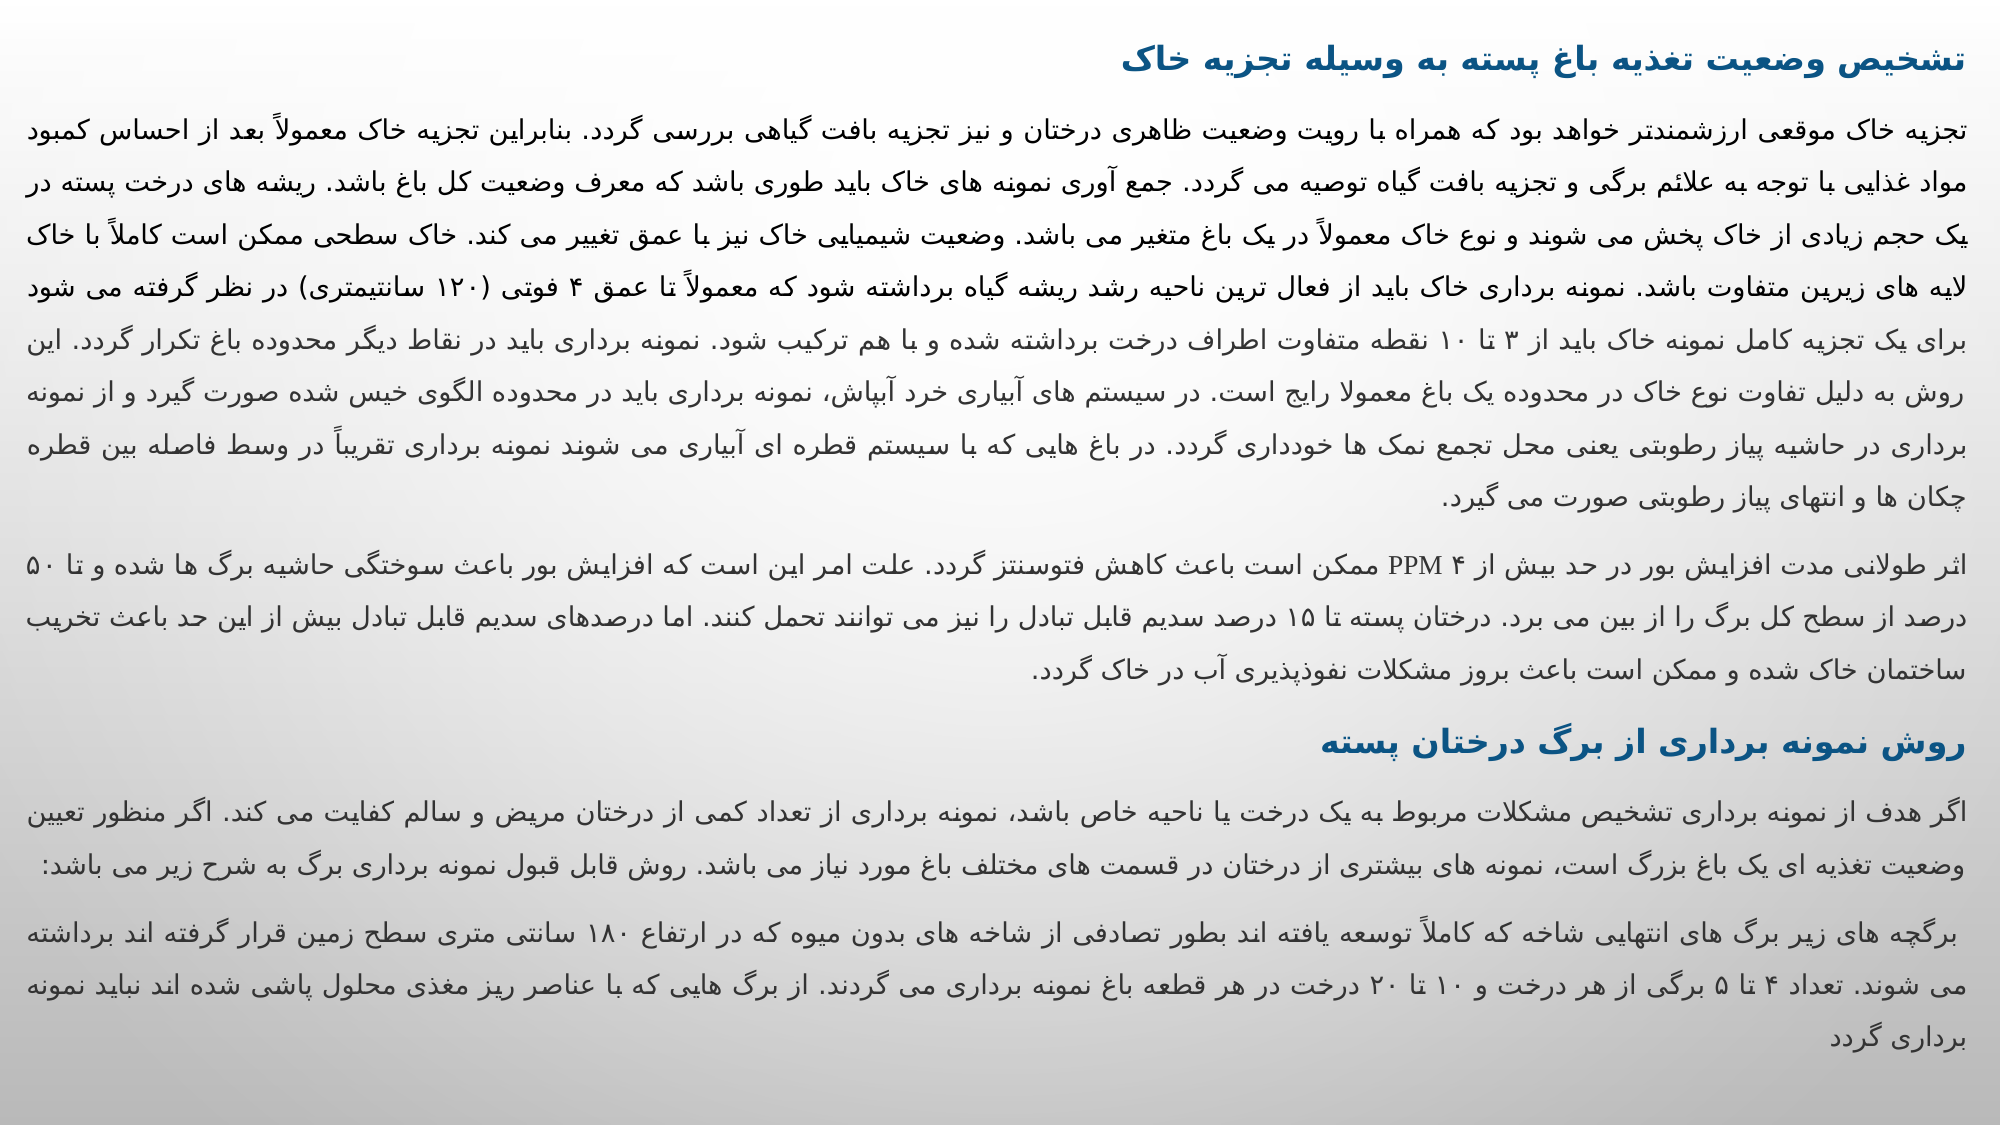

تشخیص وضعیت تغذیه باغ پسته به وسیله تجزیه خاک
تجزیه خاک موقعی ارزشمندتر خواهد بود که همراه با رویت وضعیت ظاهری درختان و نیز تجزیه بافت گیاهی بررسی گردد. بنابراین تجزیه خاک معمولاً بعد از احساس کمبود مواد غذایی با توجه به علائم برگی و تجزیه بافت گیاه توصیه می گردد. جمع آوری نمونه های خاک باید طوری باشد که معرف وضعیت کل باغ باشد. ریشه های درخت پسته در یک حجم زیادی از خاک پخش می شوند و نوع خاک معمولاً در یک باغ متغیر می باشد. وضعیت شیمیایی خاک نیز با عمق تغییر می کند. خاک سطحی ممکن است کاملاً با خاک لایه های زیرین متفاوت باشد. نمونه برداری خاک باید از فعال ترین ناحیه رشد ریشه گیاه برداشته شود که معمولاً تا عمق ۴ فوتی (۱۲۰ سانتیمتری) در نظر گرفته می شود برای یک تجزیه کامل نمونه خاک باید از ۳ تا ۱۰ نقطه متفاوت اطراف درخت برداشته شده و با هم ترکیب شود. نمونه برداری باید در نقاط دیگر محدوده باغ تکرار گردد. این روش به دلیل تفاوت نوع خاک در محدوده یک باغ معمولا رایج است. در سیستم های آبیاری خرد آبپاش، نمونه برداری باید در محدوده الگوی خیس شده صورت گیرد و از نمونه برداری در حاشیه پیاز رطوبتی یعنی محل تجمع نمک ها خودداری گردد. در باغ هایی که با سیستم قطره ای آبیاری می شوند نمونه برداری تقریباً در وسط فاصله بین قطره چکان ها و انتهای پیاز رطوبتی صورت می گیرد.
اثر طولانی مدت افزایش بور در حد بیش از ppm ۴ ممکن است باعث کاهش فتوسنتز گردد. علت امر این است که افزایش بور باعث سوختگی حاشیه برگ ها شده و تا ۵۰ درصد از سطح کل برگ را از بین می برد. درختان پسته تا ۱۵ درصد سدیم قابل تبادل را نیز می توانند تحمل کنند. اما درصدهای سدیم قابل تبادل بیش از این حد باعث تخریب ساختمان خاک شده و ممکن است باعث بروز مشکلات نفوذپذیری آب در خاک گردد.
روش نمونه برداری از برگ درختان پسته
اگر هدف از نمونه برداری تشخیص مشکلات مربوط به یک درخت یا ناحیه خاص باشد، نمونه برداری از تعداد کمی از درختان مریض و سالم کفایت می کند. اگر منظور تعیین وضعیت تغذیه ای یک باغ بزرگ است، نمونه های بیشتری از درختان در قسمت های مختلف باغ مورد نیاز می باشد. روش قابل قبول نمونه برداری برگ به شرح زیر می باشد:
 برگچه های زیر برگ های انتهایی شاخه که کاملاً توسعه یافته اند بطور تصادفی از شاخه های بدون میوه که در ارتفاع ۱۸۰ سانتی متری سطح زمین قرار گرفته اند برداشته می شوند. تعداد ۴ تا ۵ برگی از هر درخت و ۱۰ تا ۲۰ درخت در هر قطعه باغ نمونه برداری می گردند. از برگ هایی که با عناصر ریز مغذی محلول پاشی شده اند نباید نمونه برداری گردد